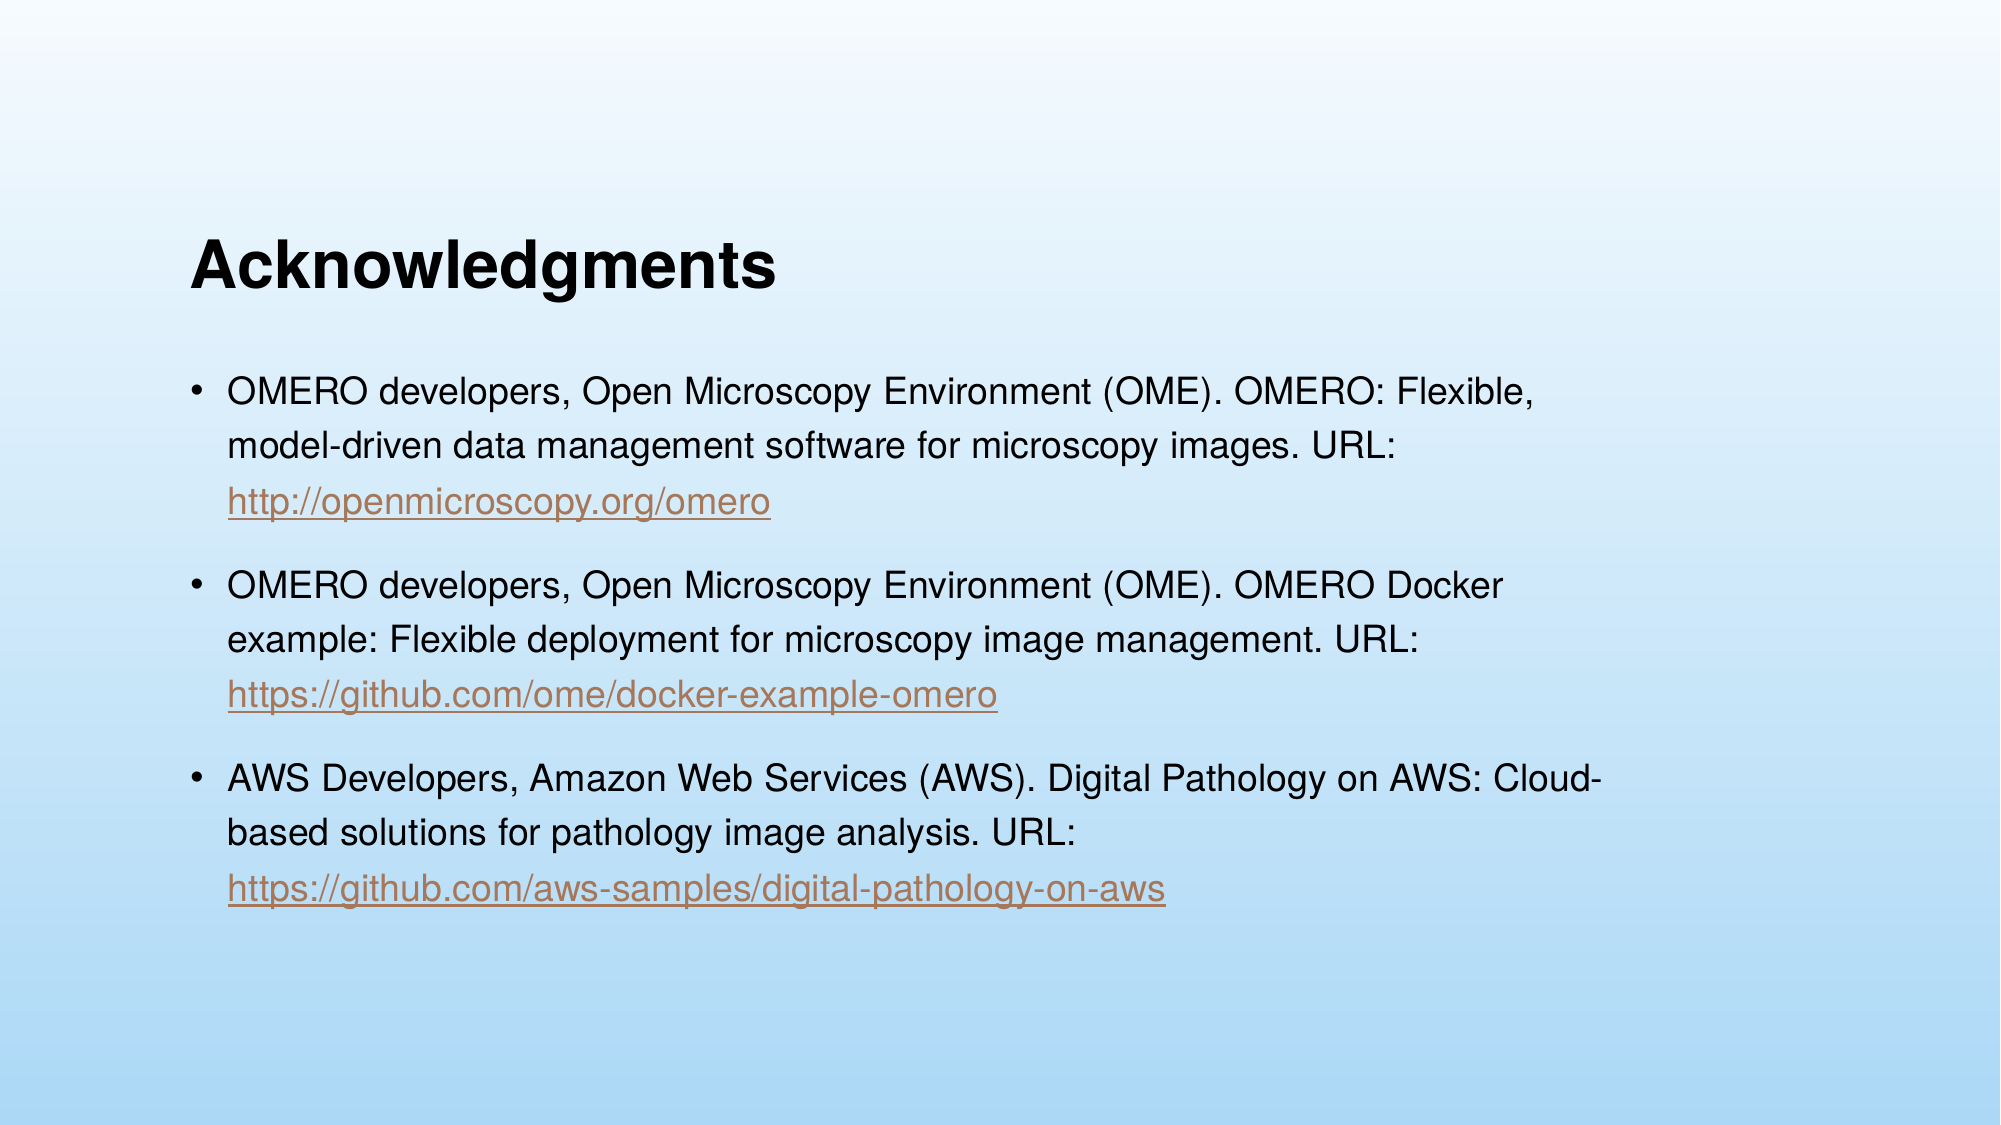

# Acknowledgments
OMERO developers, Open Microscopy Environment (OME). OMERO: Flexible, model-driven data management software for microscopy images. URL: http://openmicroscopy.org/omero
OMERO developers, Open Microscopy Environment (OME). OMERO Docker example: Flexible deployment for microscopy image management. URL: https://github.com/ome/docker-example-omero
AWS Developers, Amazon Web Services (AWS). Digital Pathology on AWS: Cloud-based solutions for pathology image analysis. URL: https://github.com/aws-samples/digital-pathology-on-aws